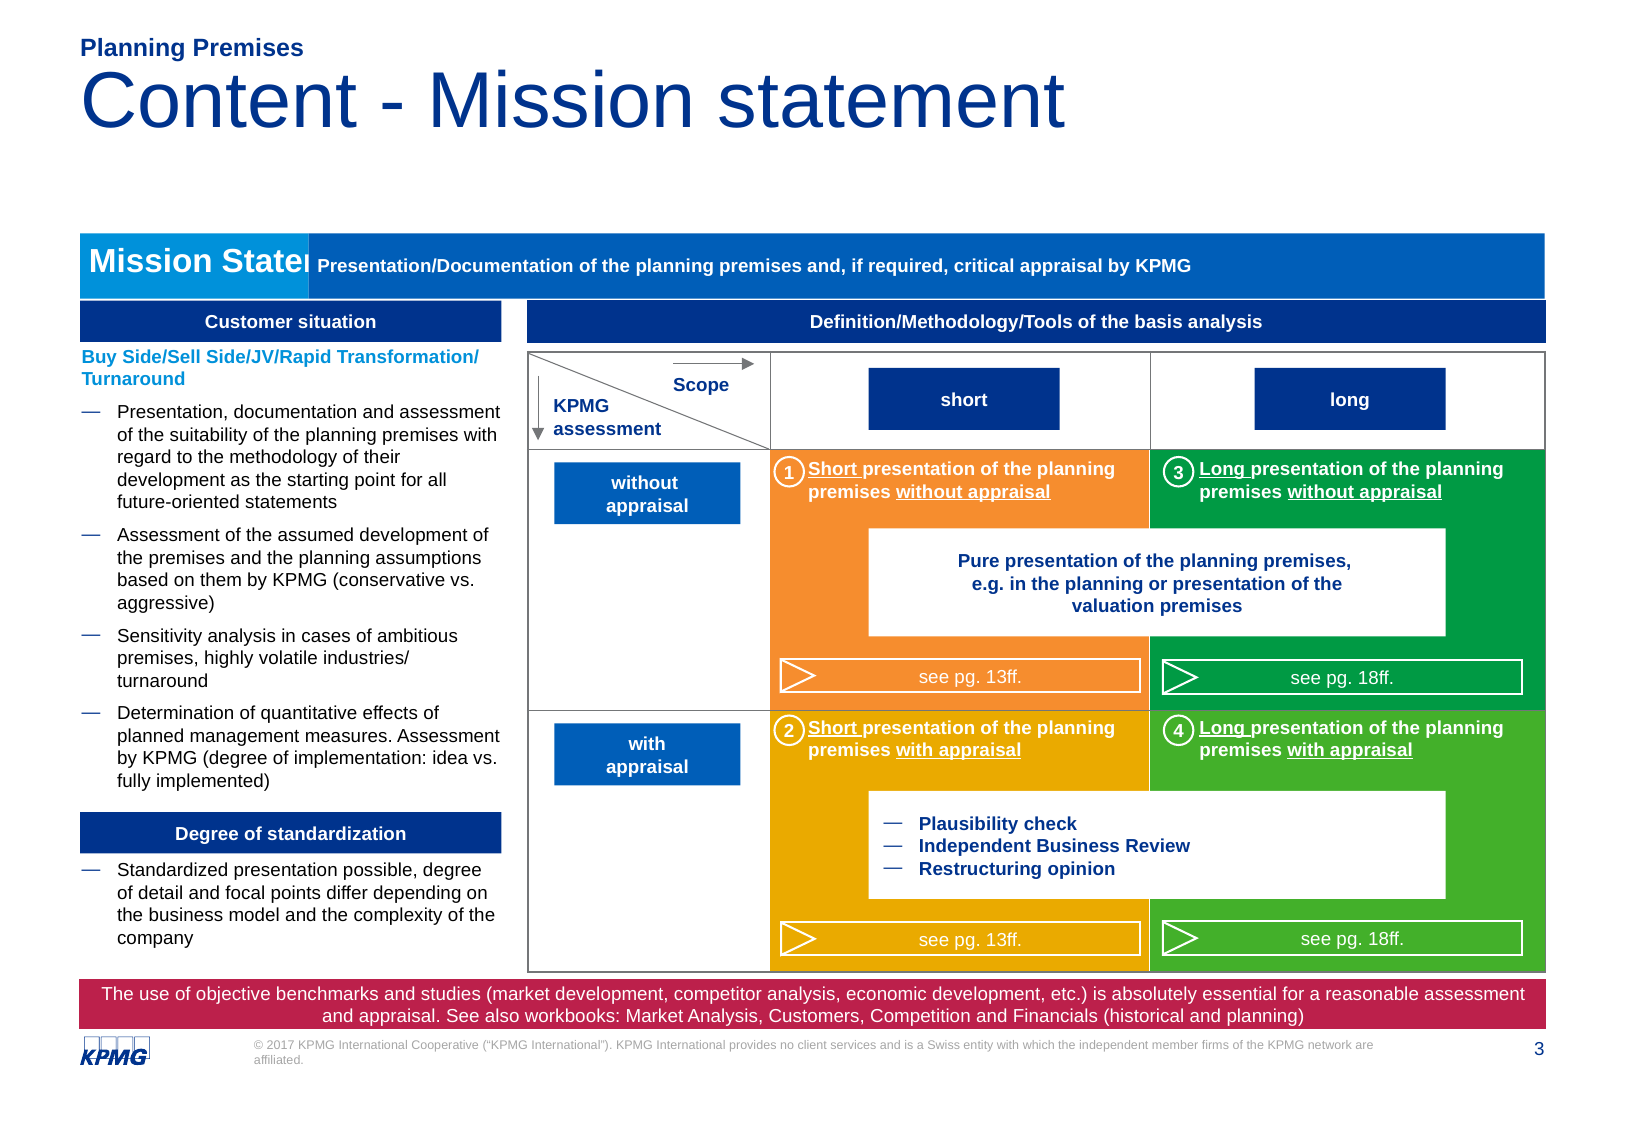

Planning Premises
# Content - Mission statement
Mission Statement:
Presentation/Documentation of the planning premises and, if required, critical appraisal by KPMG
Customer situation
Definition/Methodology/Tools of the basis analysis
Buy Side/Sell Side/JV/Rapid Transformation/ Turnaround
Presentation, documentation and assessment of the suitability of the planning premises with regard to the methodology of their development as the starting point for all future-oriented statements
Assessment of the assumed development of the premises and the planning assumptions based on them by KPMG (conservative vs. aggressive)
Sensitivity analysis in cases of ambitious premises, highly volatile industries/ turnaround
Determination of quantitative effects of planned management measures. Assessment by KPMG (degree of implementation: idea vs. fully implemented)
|  |  |  |
| --- | --- | --- |
|  |  |  |
|  |  |  |
short
long
Scope
KPMG
assessment

3
1
Short presentation of the planning premises without appraisal
Long presentation of the planning premises without appraisal
without
appraisal
Pure presentation of the planning premises,
e.g. in the planning or presentation of the
valuation premises

see pg. 13ff.
see pg. 18ff.

2
4
Short presentation of the planning premises with appraisal
Long presentation of the planning premises with appraisal
with
appraisal
Plausibility check
Independent Business Review
Restructuring opinion
Degree of standardization
Standardized presentation possible, degree of detail and focal points differ depending on the business model and the complexity of the company
see pg. 18ff.

see pg. 13ff.

The use of objective benchmarks and studies (market development, competitor analysis, economic development, etc.) is absolutely essential for a reasonable assessment and appraisal. See also workbooks: Market Analysis, Customers, Competition and Financials (historical and planning)